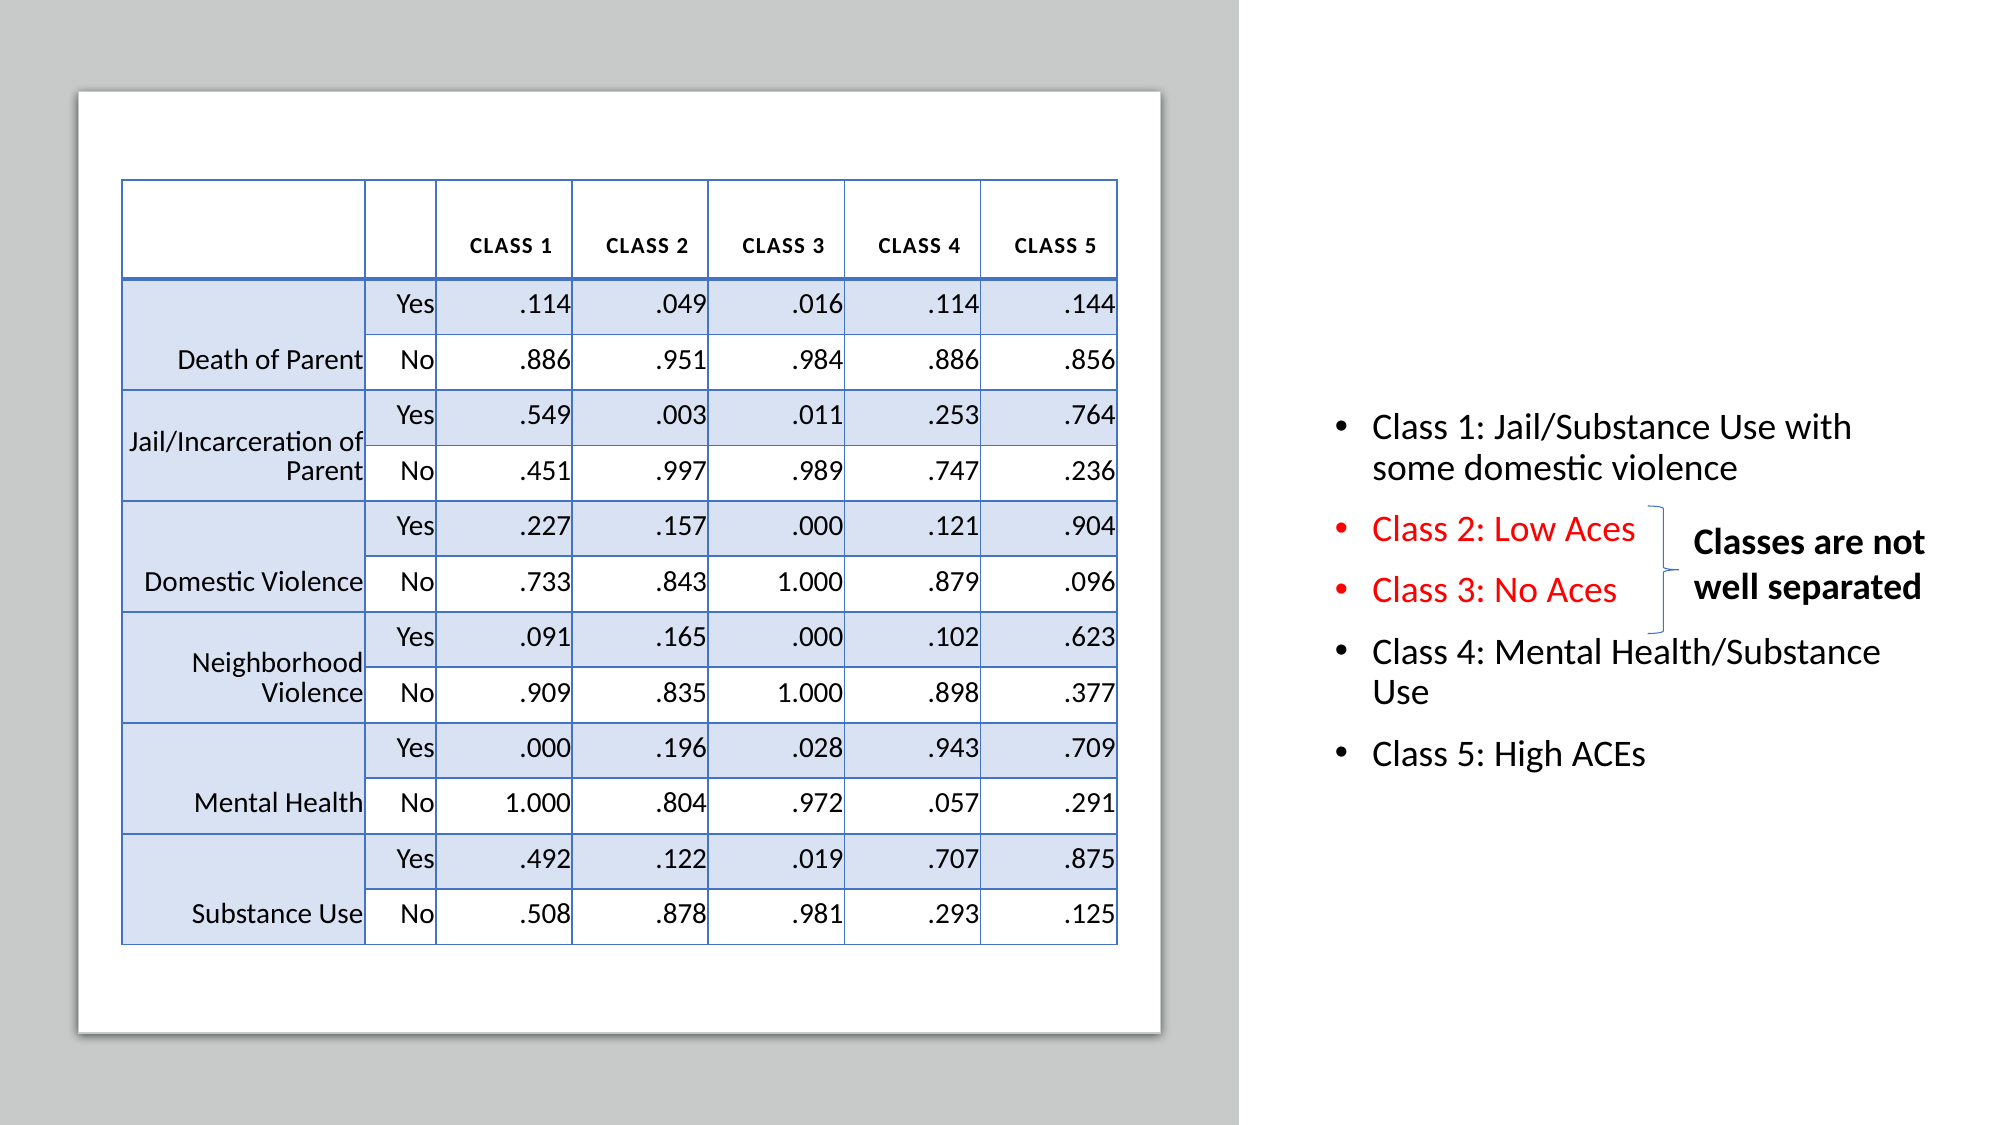

|  |  | Class 1 | Class 2 | Class 3 | Class 4 | Class 5 |
| --- | --- | --- | --- | --- | --- | --- |
| Death of Parent | Yes | .114 | .049 | .016 | .114 | .144 |
| Death of Parent | No | .886 | .951 | .984 | .886 | .856 |
| Jail/Incarceration of Parent | Yes | .549 | .003 | .011 | .253 | .764 |
| Jail/Incarceration of Parent | No | .451 | .997 | .989 | .747 | .236 |
| Domestic Violence | Yes | .227 | .157 | .000 | .121 | .904 |
| Domestic Violence | No | .733 | .843 | 1.000 | .879 | .096 |
| Neighborhood Violence | Yes | .091 | .165 | .000 | .102 | .623 |
| Neighborhood Violence | No | .909 | .835 | 1.000 | .898 | .377 |
| Mental Health | Yes | .000 | .196 | .028 | .943 | .709 |
|  | No | 1.000 | .804 | .972 | .057 | .291 |
| Substance Use | Yes | .492 | .122 | .019 | .707 | .875 |
|  | No | .508 | .878 | .981 | .293 | .125 |
Class 1: Jail/Substance Use with some domestic violence
Class 2: Low Aces
Class 3: No Aces
Class 4: Mental Health/Substance Use
Class 5: High ACEs

Classes are not well separated